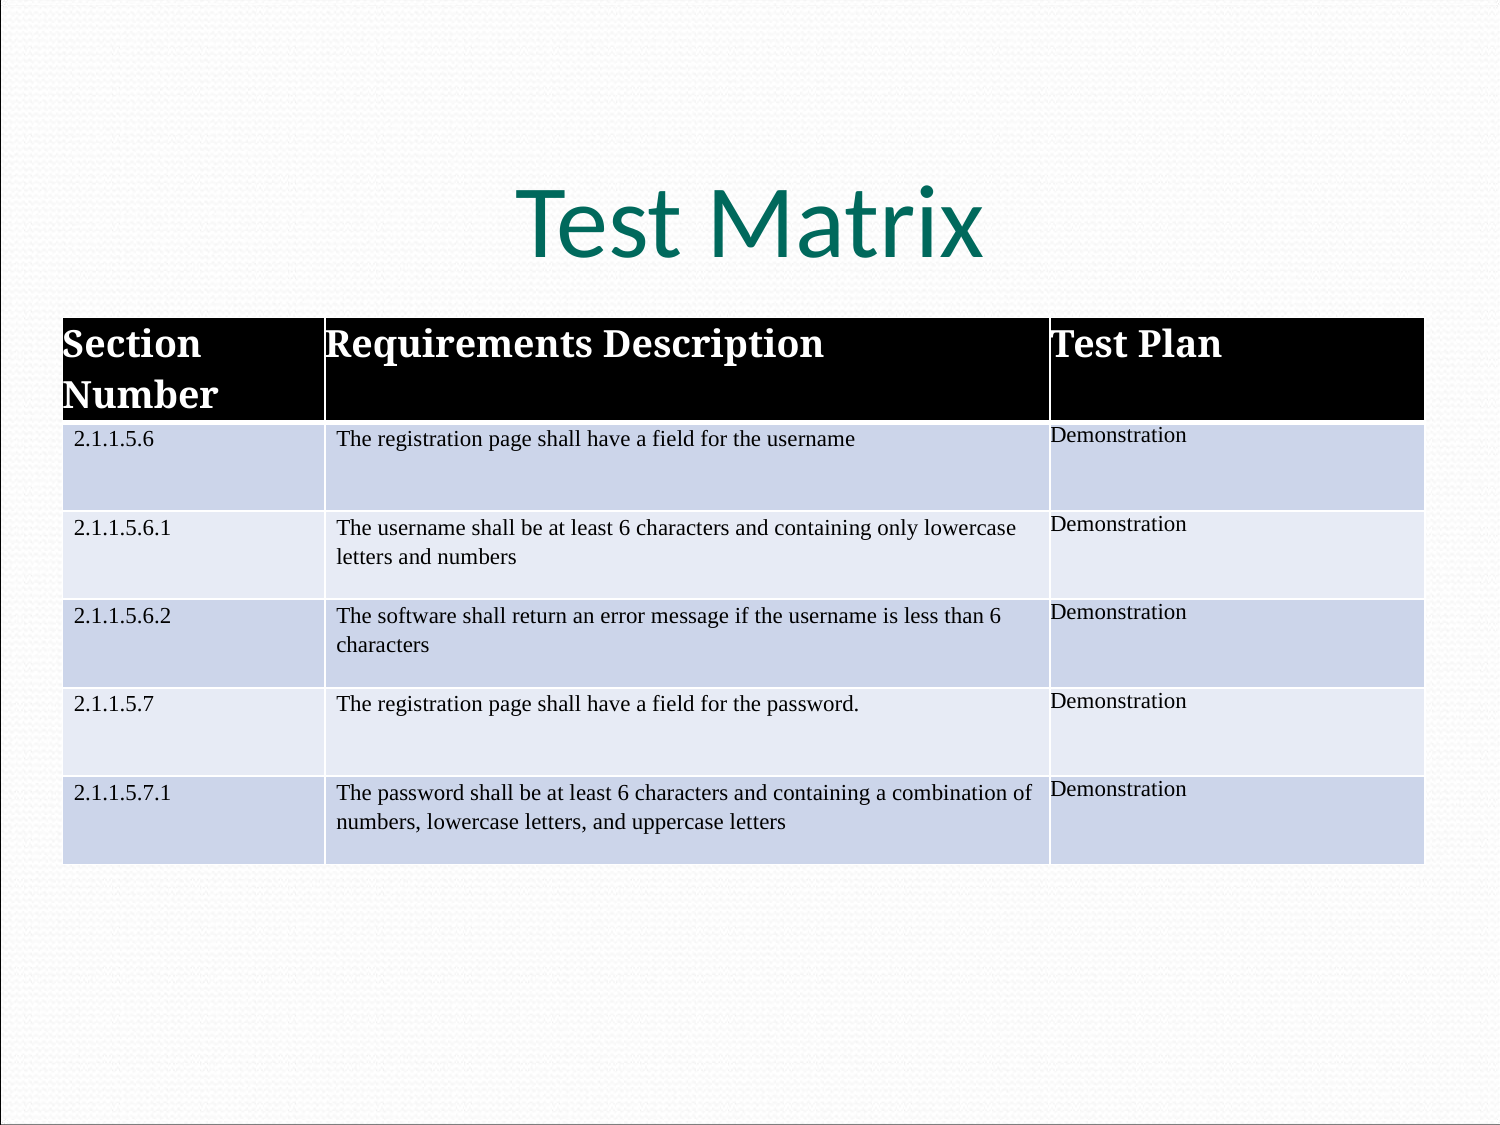

# Test Matrix
| Section Number | Requirements Description | Test Plan |
| --- | --- | --- |
| 2.1.1.5.6 | The registration page shall have a field for the username | Demonstration |
| 2.1.1.5.6.1 | The username shall be at least 6 characters and containing only lowercase letters and numbers | Demonstration |
| 2.1.1.5.6.2 | The software shall return an error message if the username is less than 6 characters | Demonstration |
| 2.1.1.5.7 | The registration page shall have a field for the password. | Demonstration |
| 2.1.1.5.7.1 | The password shall be at least 6 characters and containing a combination of numbers, lowercase letters, and uppercase letters | Demonstration |